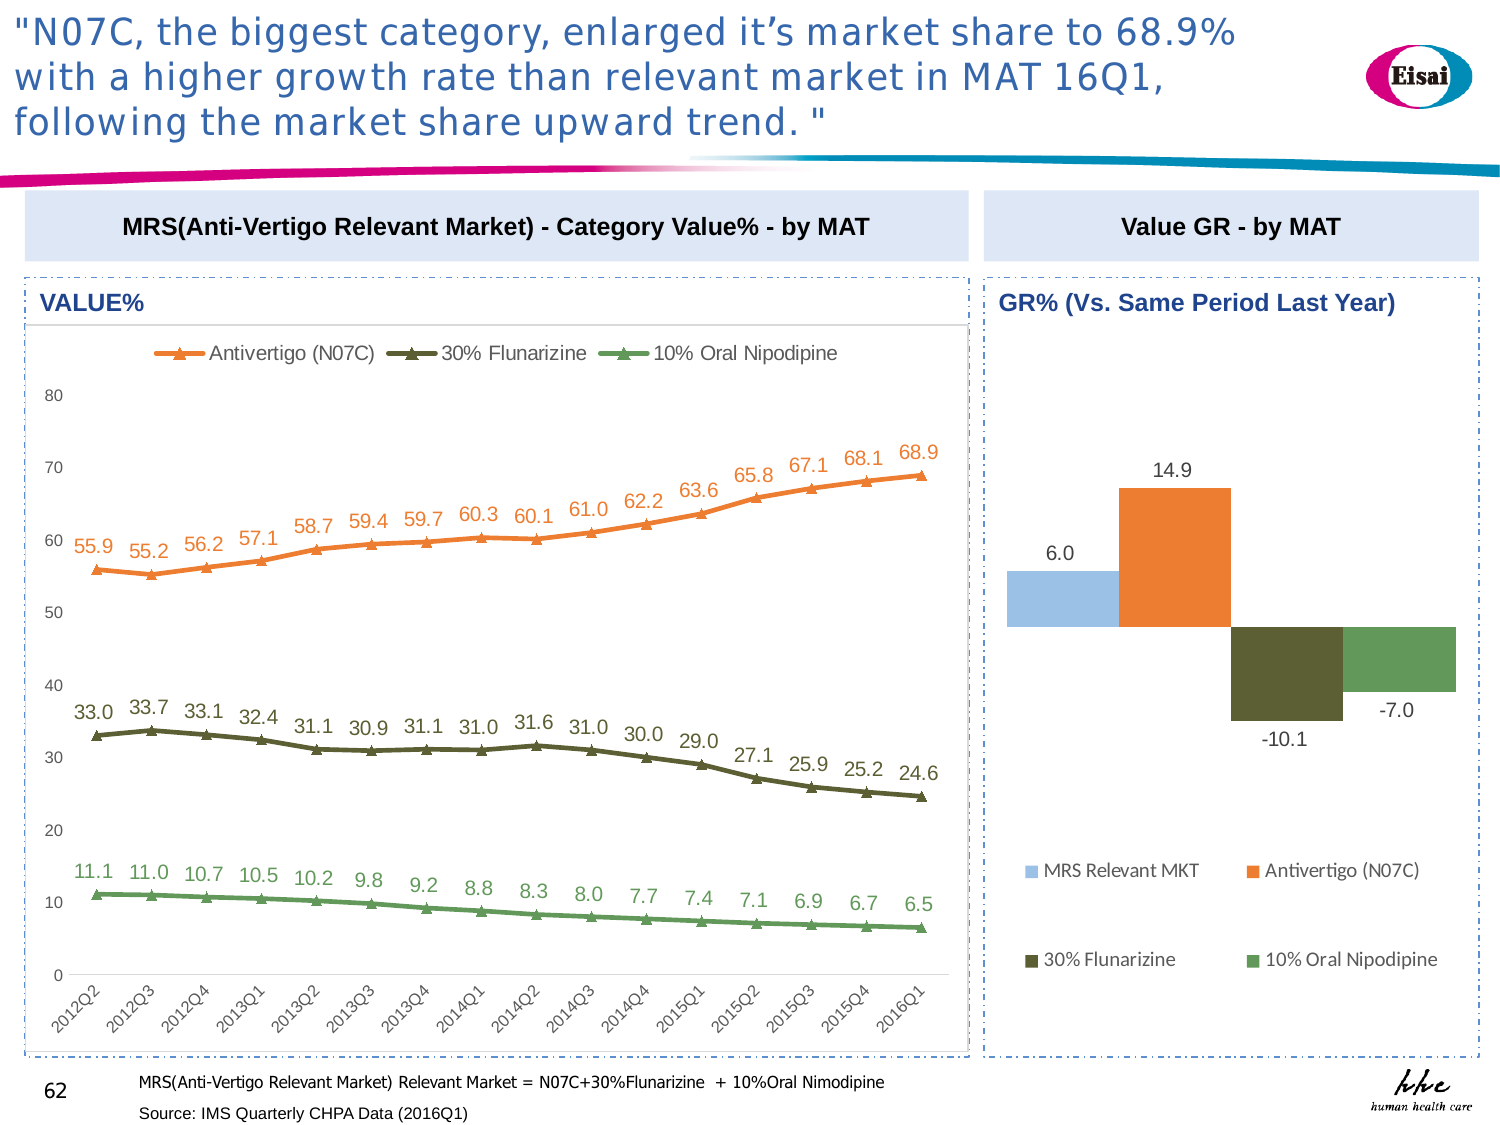

"N07C, the biggest category, enlarged it’s market share to 68.9% with a higher growth rate than relevant market in MAT 16Q1, following the market share upward trend. "
MRS(Anti-Vertigo Relevant Market) - Category Value% - by MAT
Value GR - by MAT

VALUE%
GR% (Vs. Same Period Last Year)

### Chart

| Category | Antivertigo (N07C) | 30% Flunarizine | 10% Oral Nipodipine |
|---|---|---|---|
| 2012Q2 | 55.9 | 33.0 | 11.1 |
| 2012Q3 | 55.2 | 33.7 | 11.0 |
| 2012Q4 | 56.2 | 33.1 | 10.7 |
| 2013Q1 | 57.1 | 32.4 | 10.5 |
| 2013Q2 | 58.7 | 31.1 | 10.2 |
| 2013Q3 | 59.4 | 30.9 | 9.8 |
| 2013Q4 | 59.7 | 31.1 | 9.2 |
| 2014Q1 | 60.3 | 31.0 | 8.8 |
| 2014Q2 | 60.1 | 31.6 | 8.3 |
| 2014Q3 | 61.0 | 31.0 | 8.0 |
| 2014Q4 | 62.2 | 30.0 | 7.7 |
| 2015Q1 | 63.6 | 29.0 | 7.4 |
| 2015Q2 | 65.8 | 27.1 | 7.1 |
| 2015Q3 | 67.1 | 25.9 | 6.9 |
| 2015Q4 | 68.1 | 25.2 | 6.7 |
| 2016Q1 | 68.9 | 24.6 | 6.5 |

### Chart

| Category |  |  |  |  |
|---|---|---|---|---|
MRS(Anti-Vertigo Relevant Market) Relevant Market = N07C+30%Flunarizine  + 10%Oral Nimodipine
62
Source: IMS Quarterly CHPA Data (2016Q1)